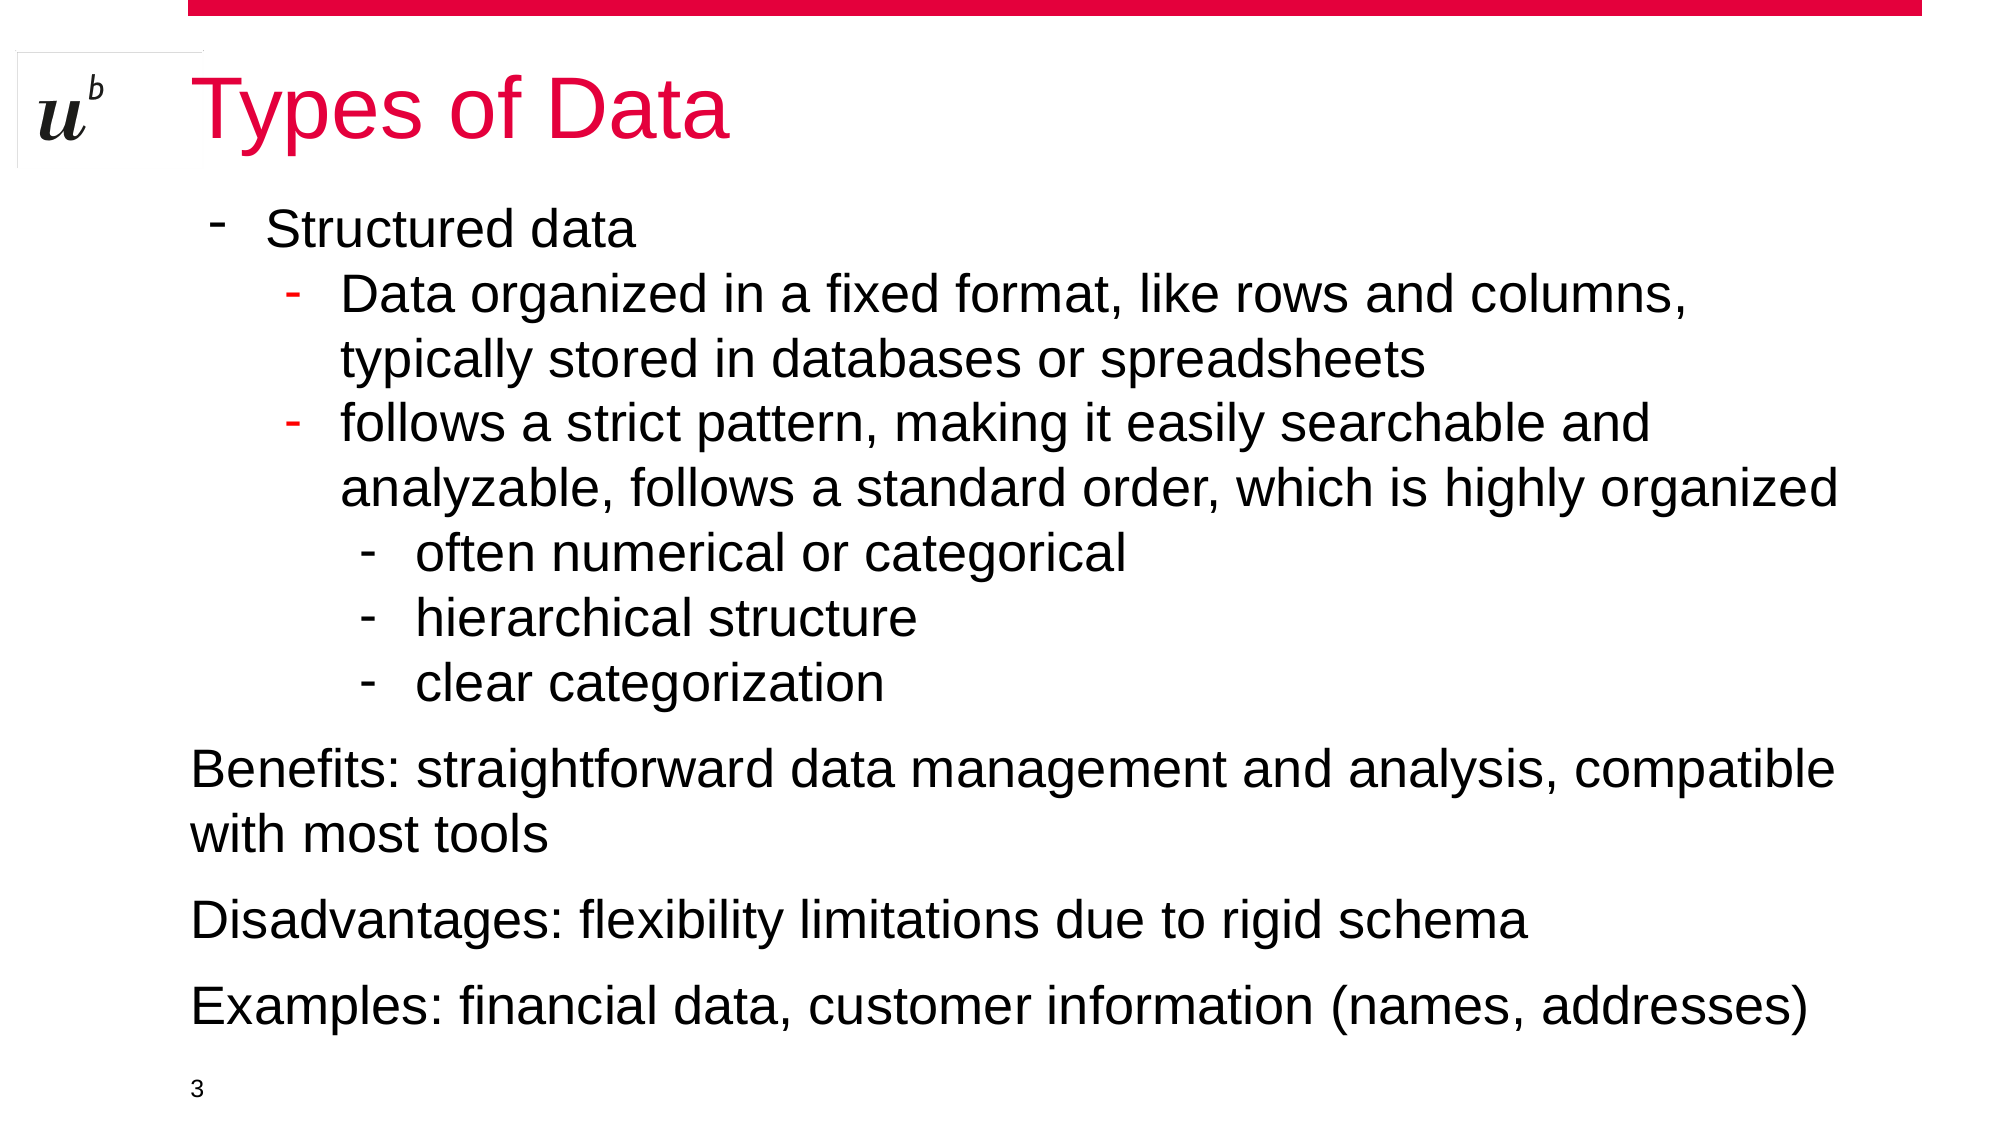

# Types of Data
Structured data
Data organized in a fixed format, like rows and columns,  typically stored in databases or spreadsheets
follows a strict pattern, making it easily searchable and analyzable, follows a standard order, which is highly organized
often numerical or categorical
hierarchical structure
clear categorization
Benefits: straightforward data management and analysis, compatible with most tools
Disadvantages: flexibility limitations due to rigid schema
Examples: financial data, customer information (names, addresses)

3